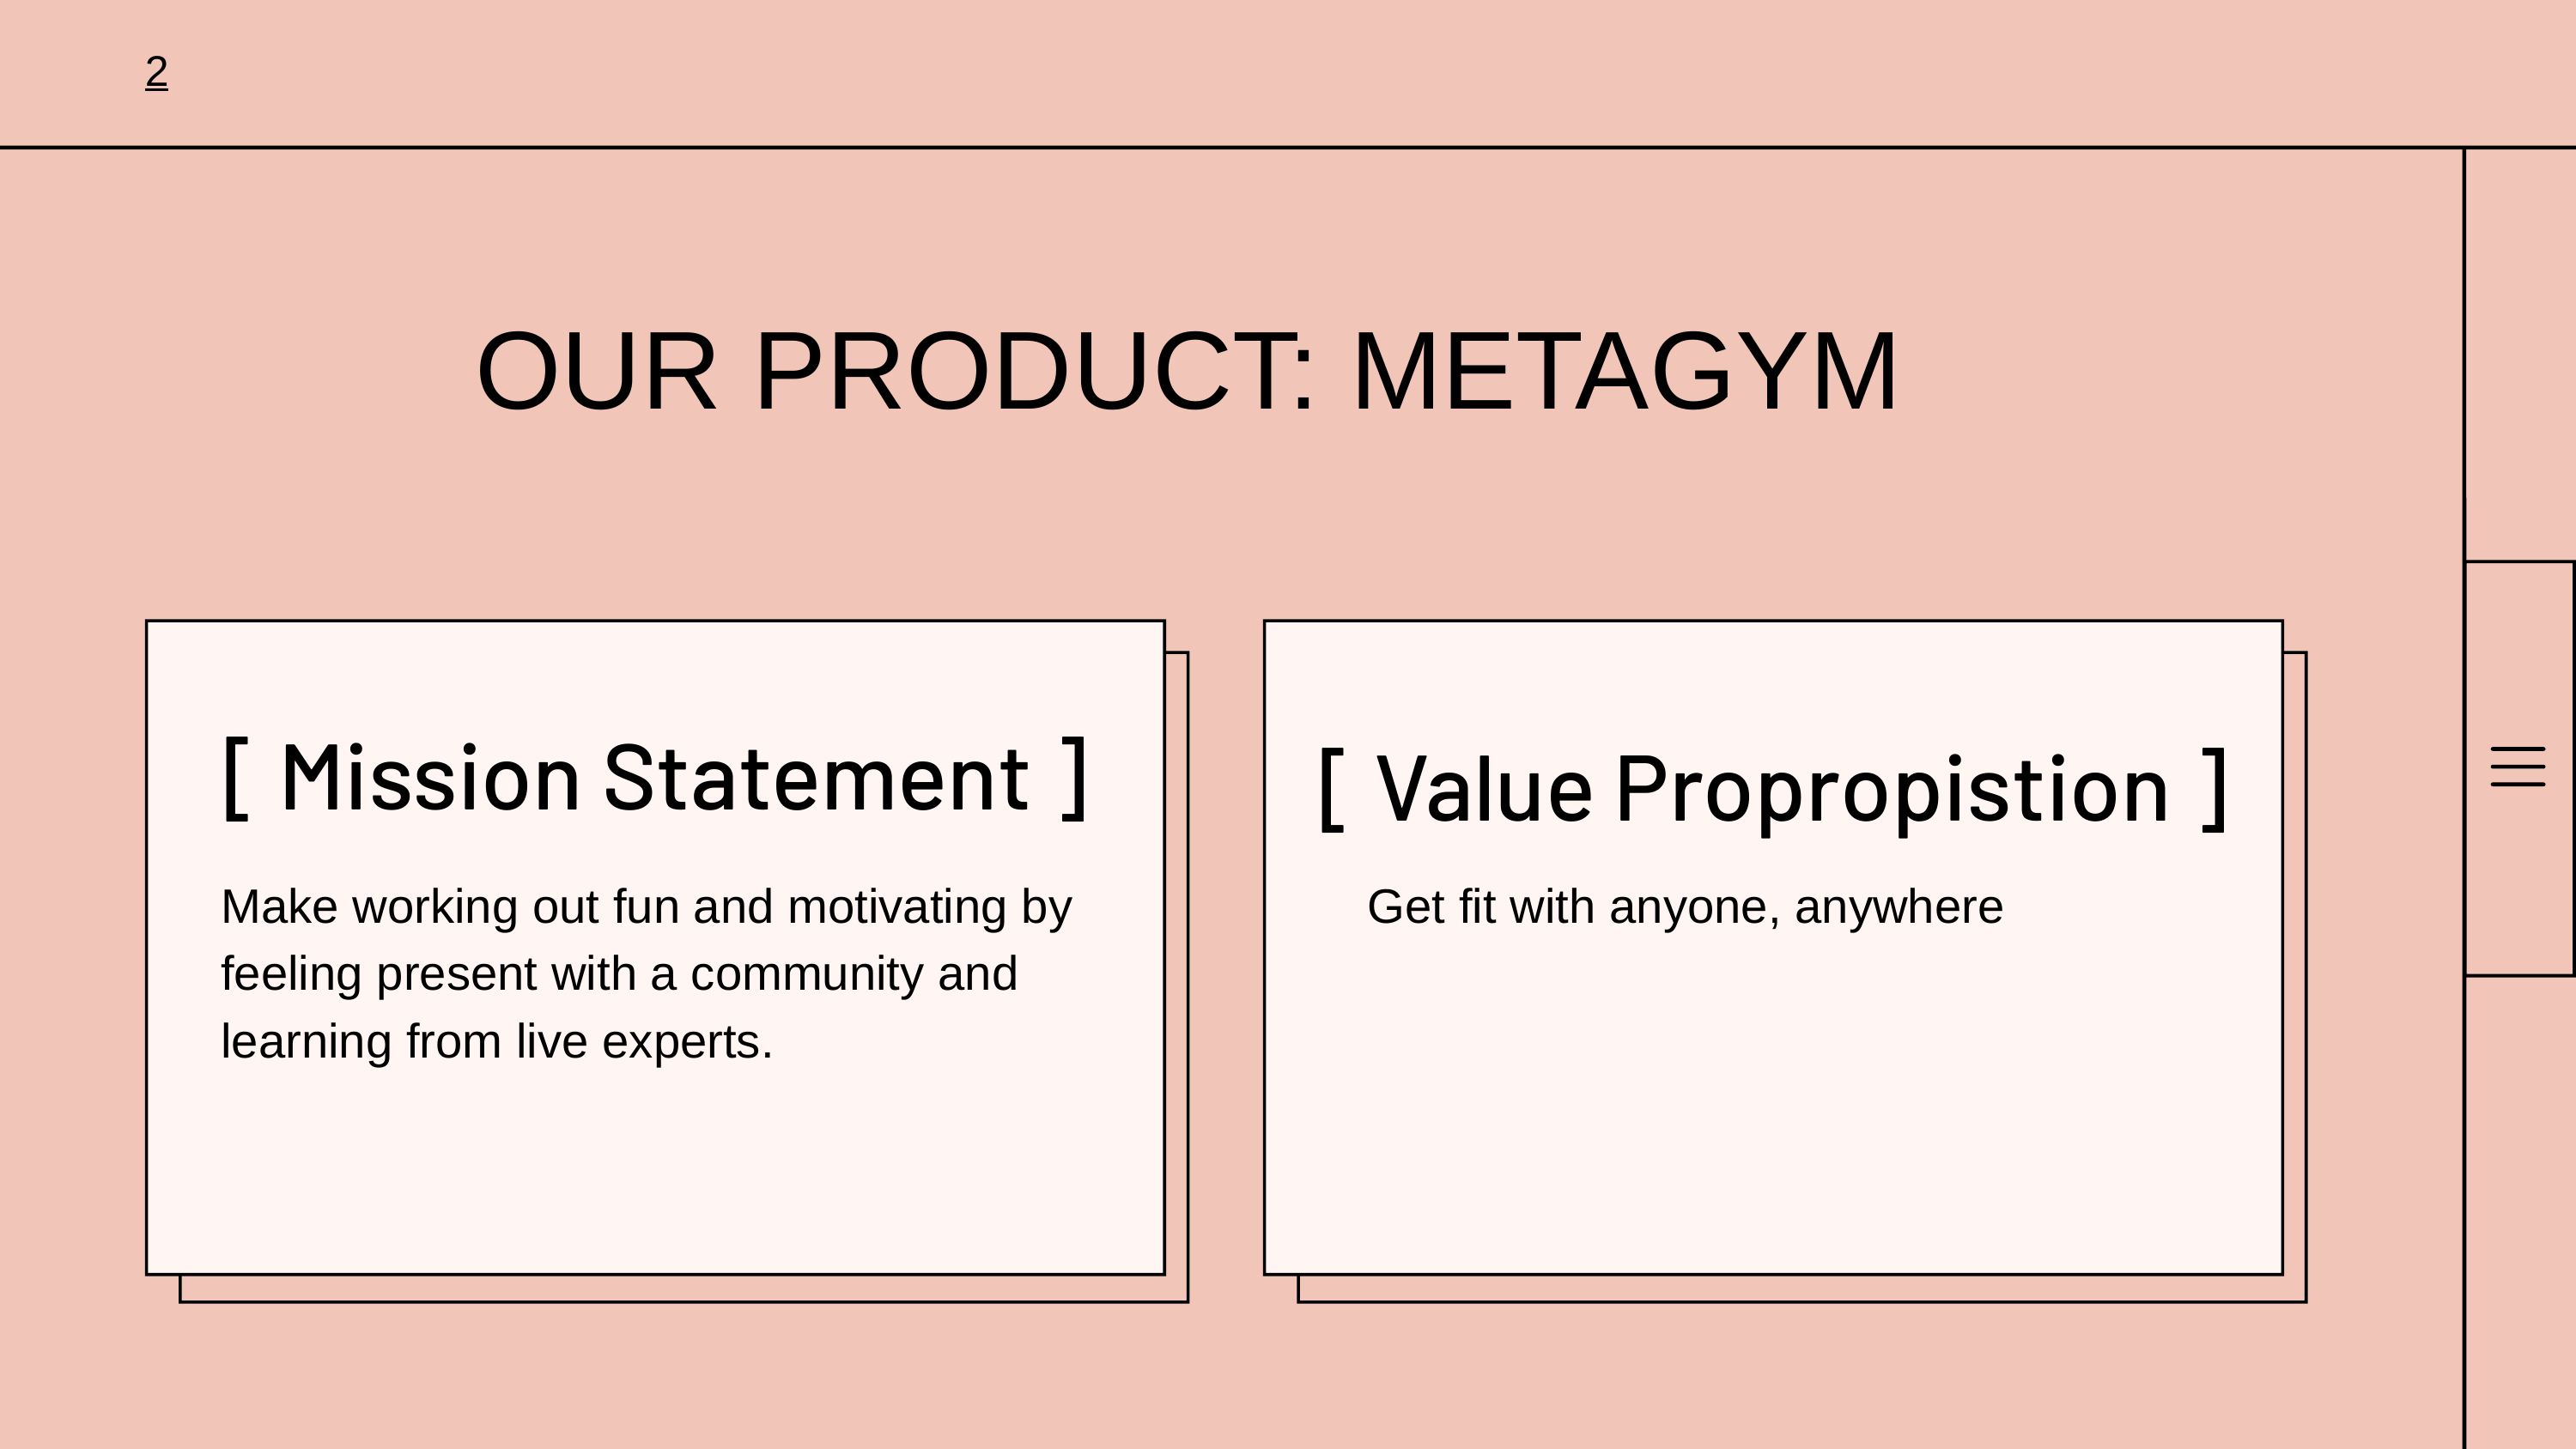

2

OUR PRODUCT: METAGYM

[ Mission Statement ]
[ Value Propropistion ]

Make working out fun and motivating by feeling present with a community and learning from live experts.
Get fit with anyone, anywhere